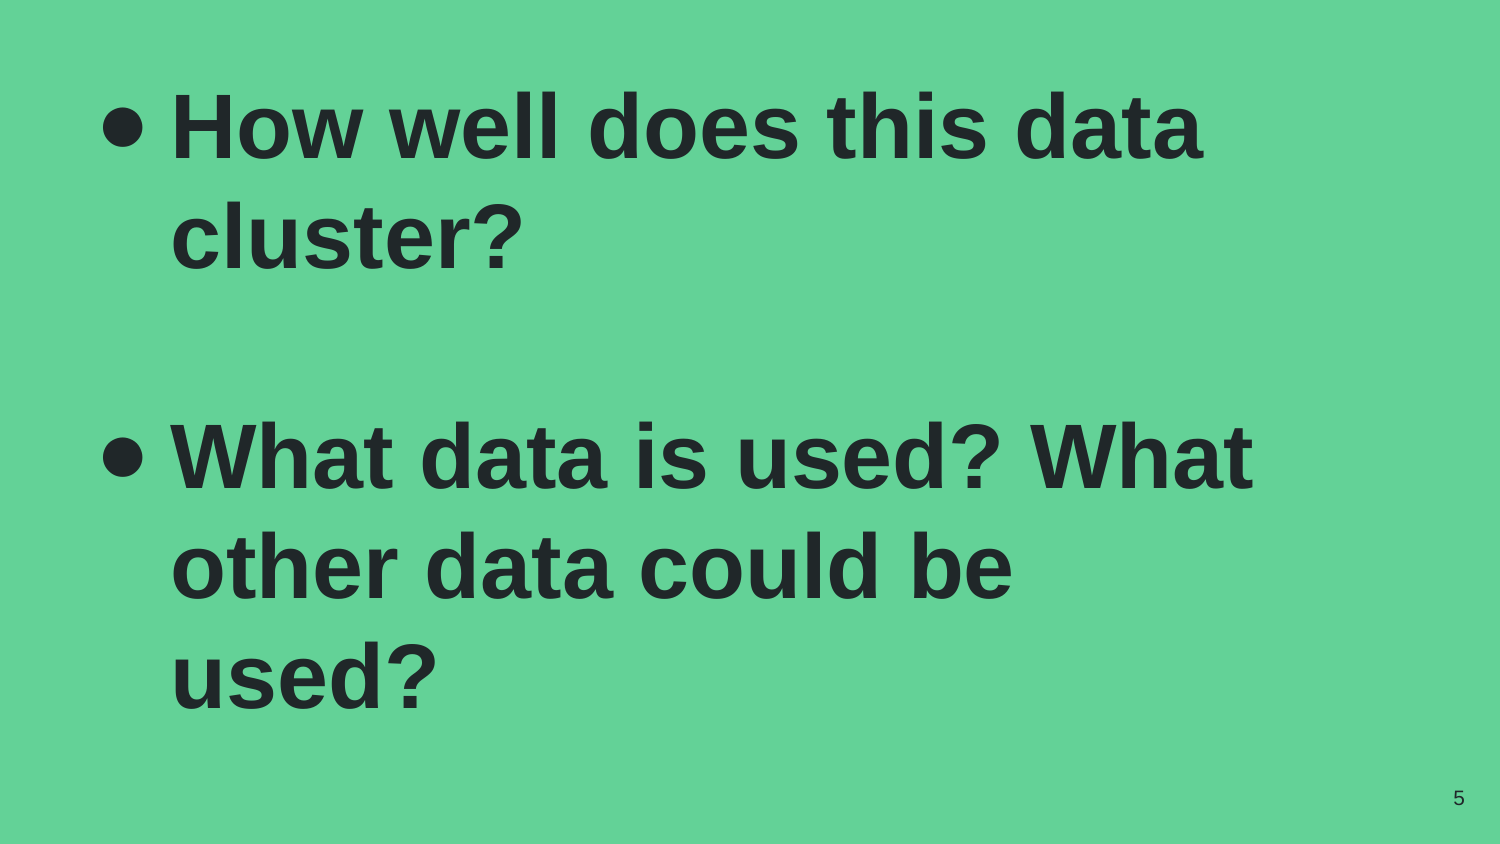

# How well does this data cluster?

What data is used? What other data could be used?

5